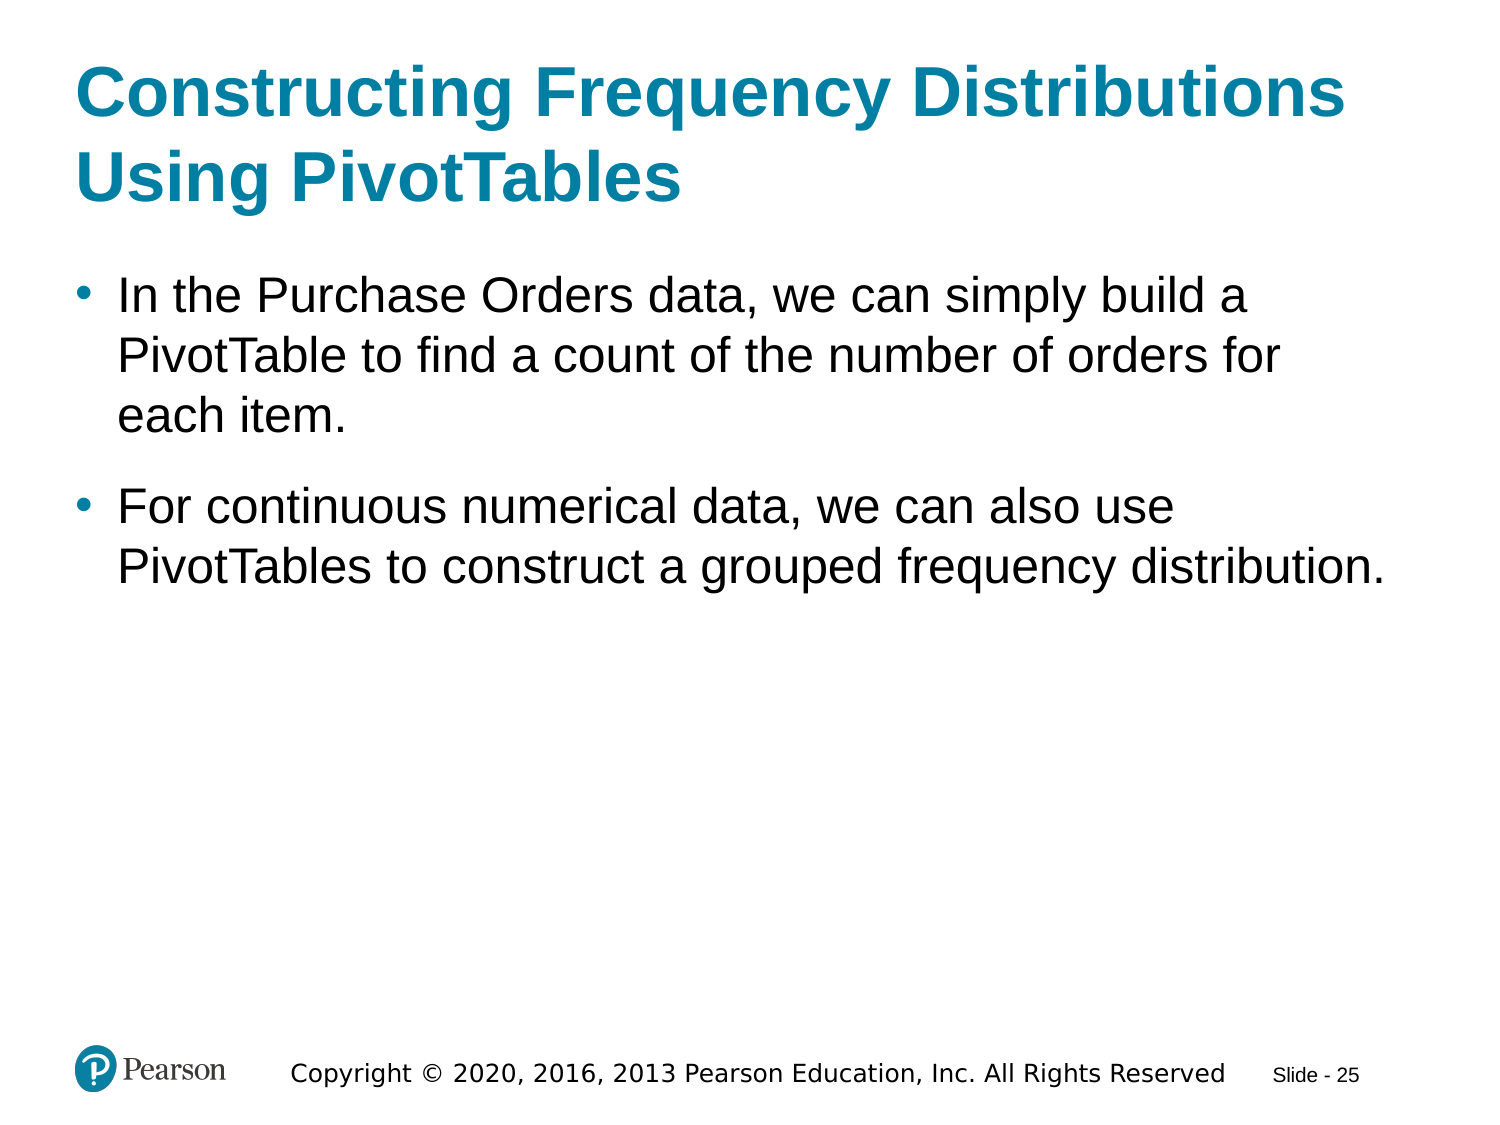

# Constructing Frequency Distributions Using PivotTables
In the Purchase Orders data, we can simply build a PivotTable to find a count of the number of orders for each item.
For continuous numerical data, we can also use PivotTables to construct a grouped frequency distribution.